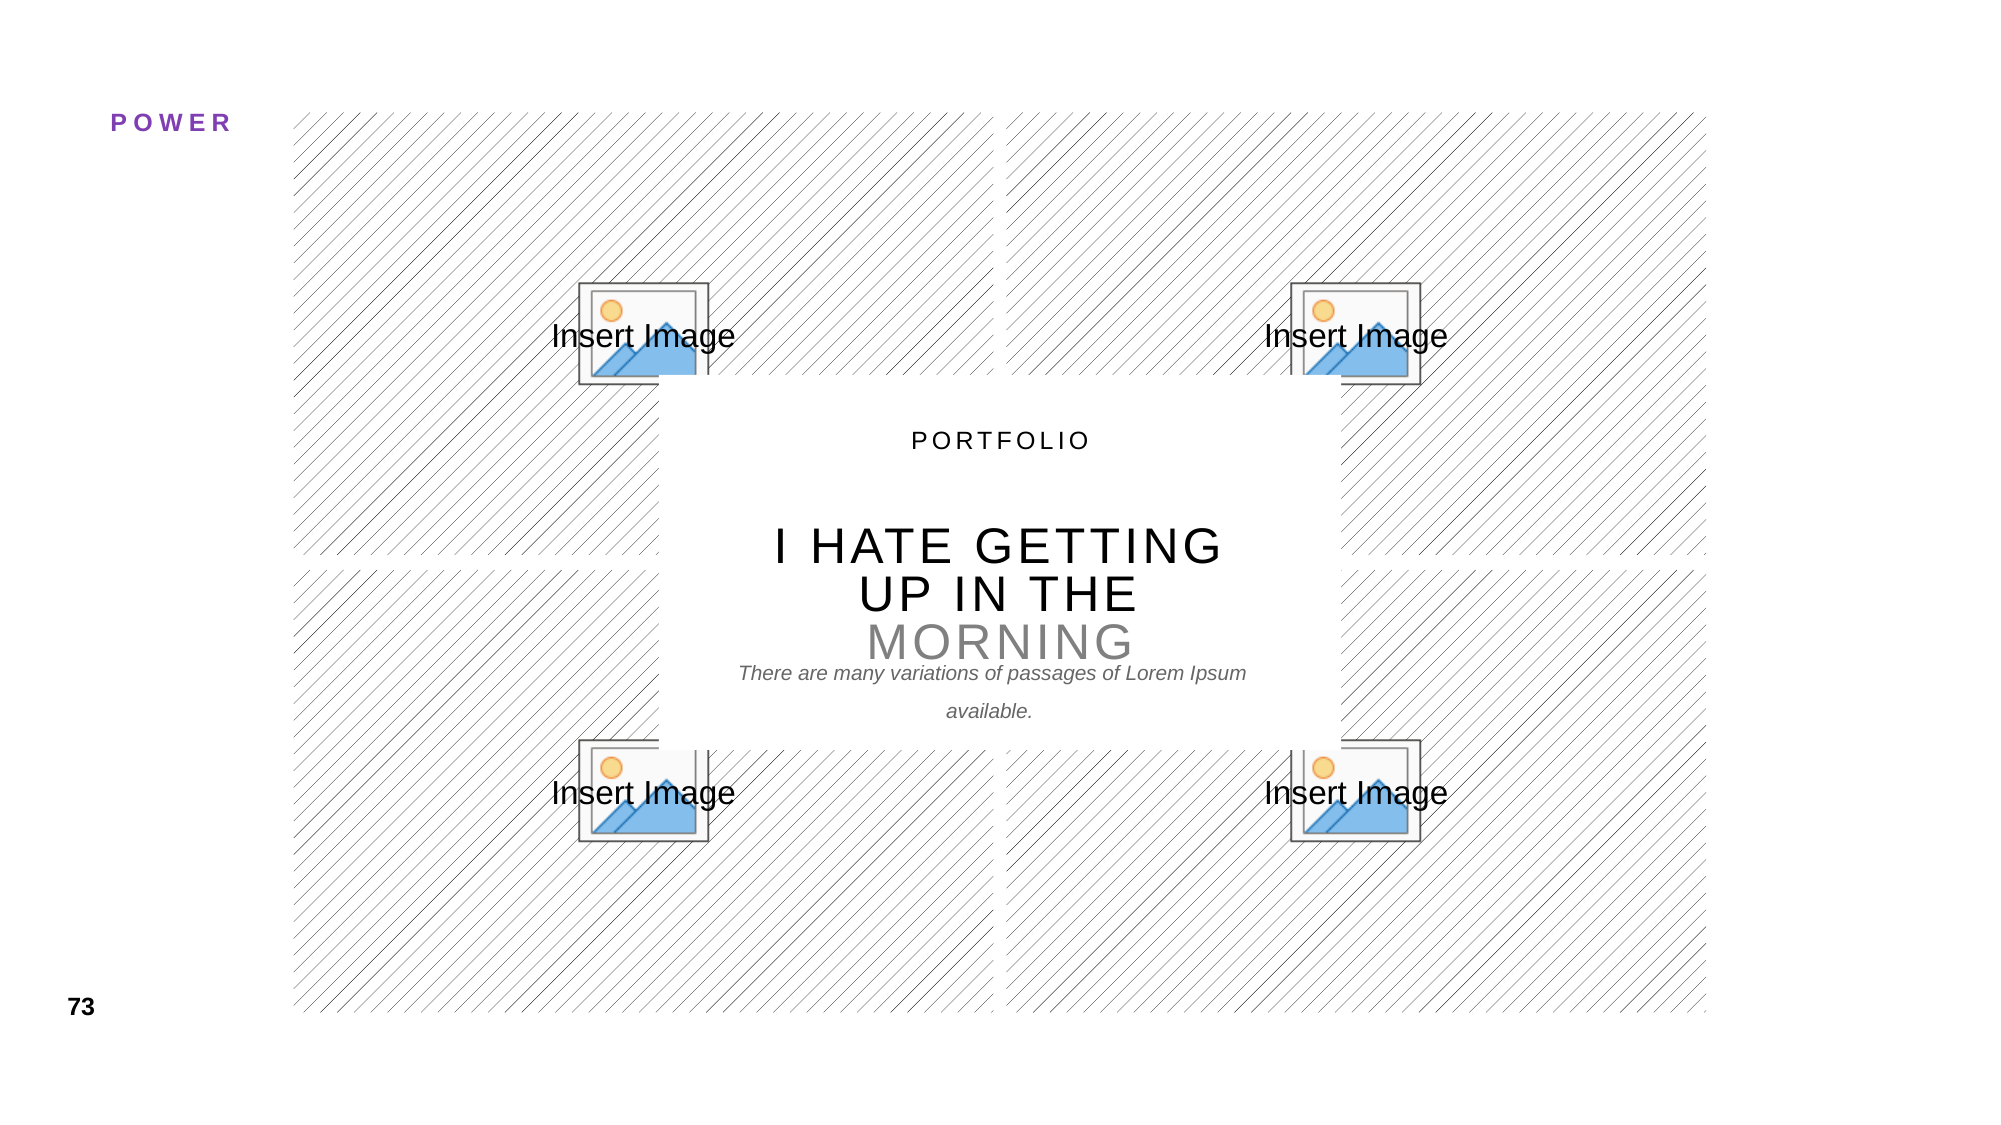

PORTFOLIO
I HATE GETTING UP IN THE MORNING

There are many variations of passages of Lorem Ipsum available.